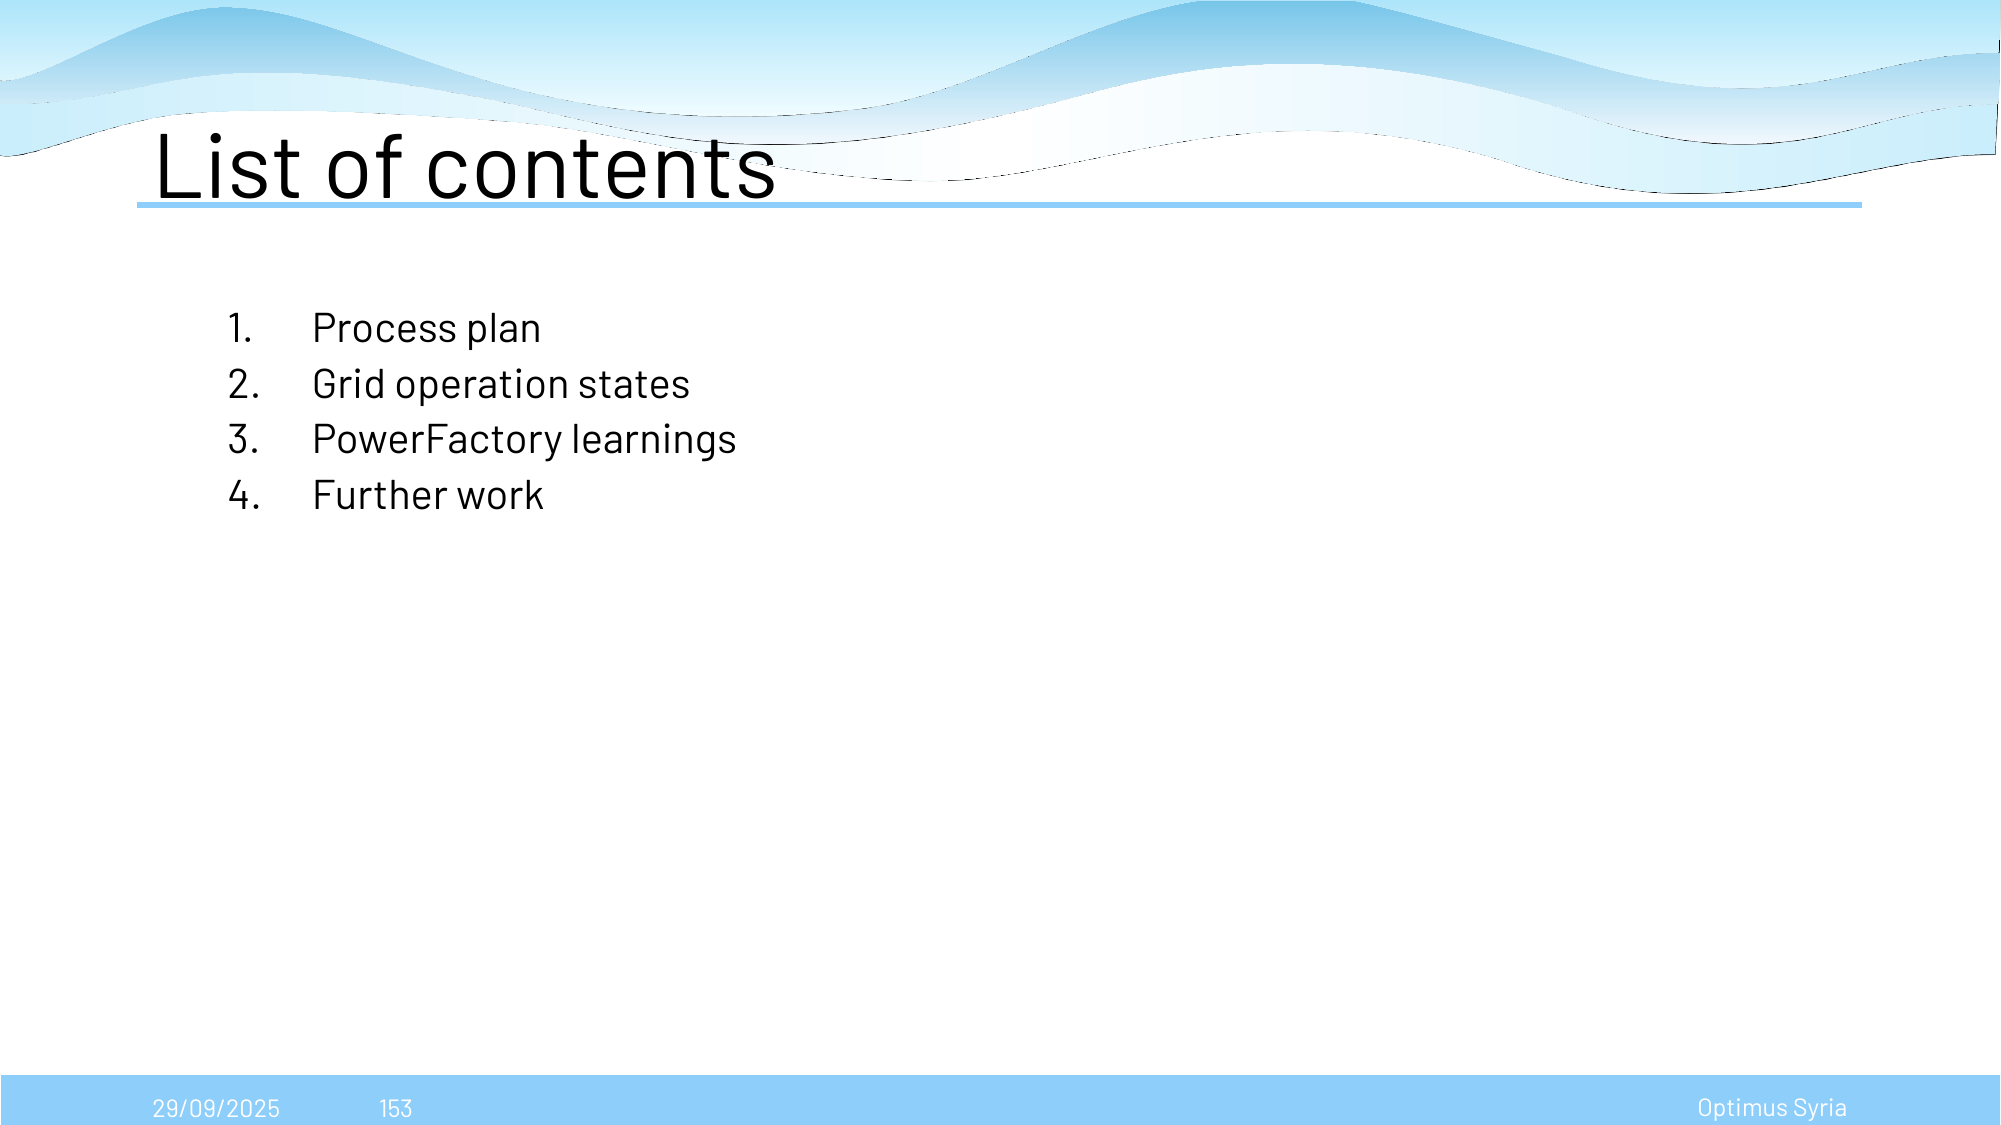

# List of contents
Process plan
Grid operation states
PowerFactory learnings
Further work

Optimus Syria
29/09/2025
153